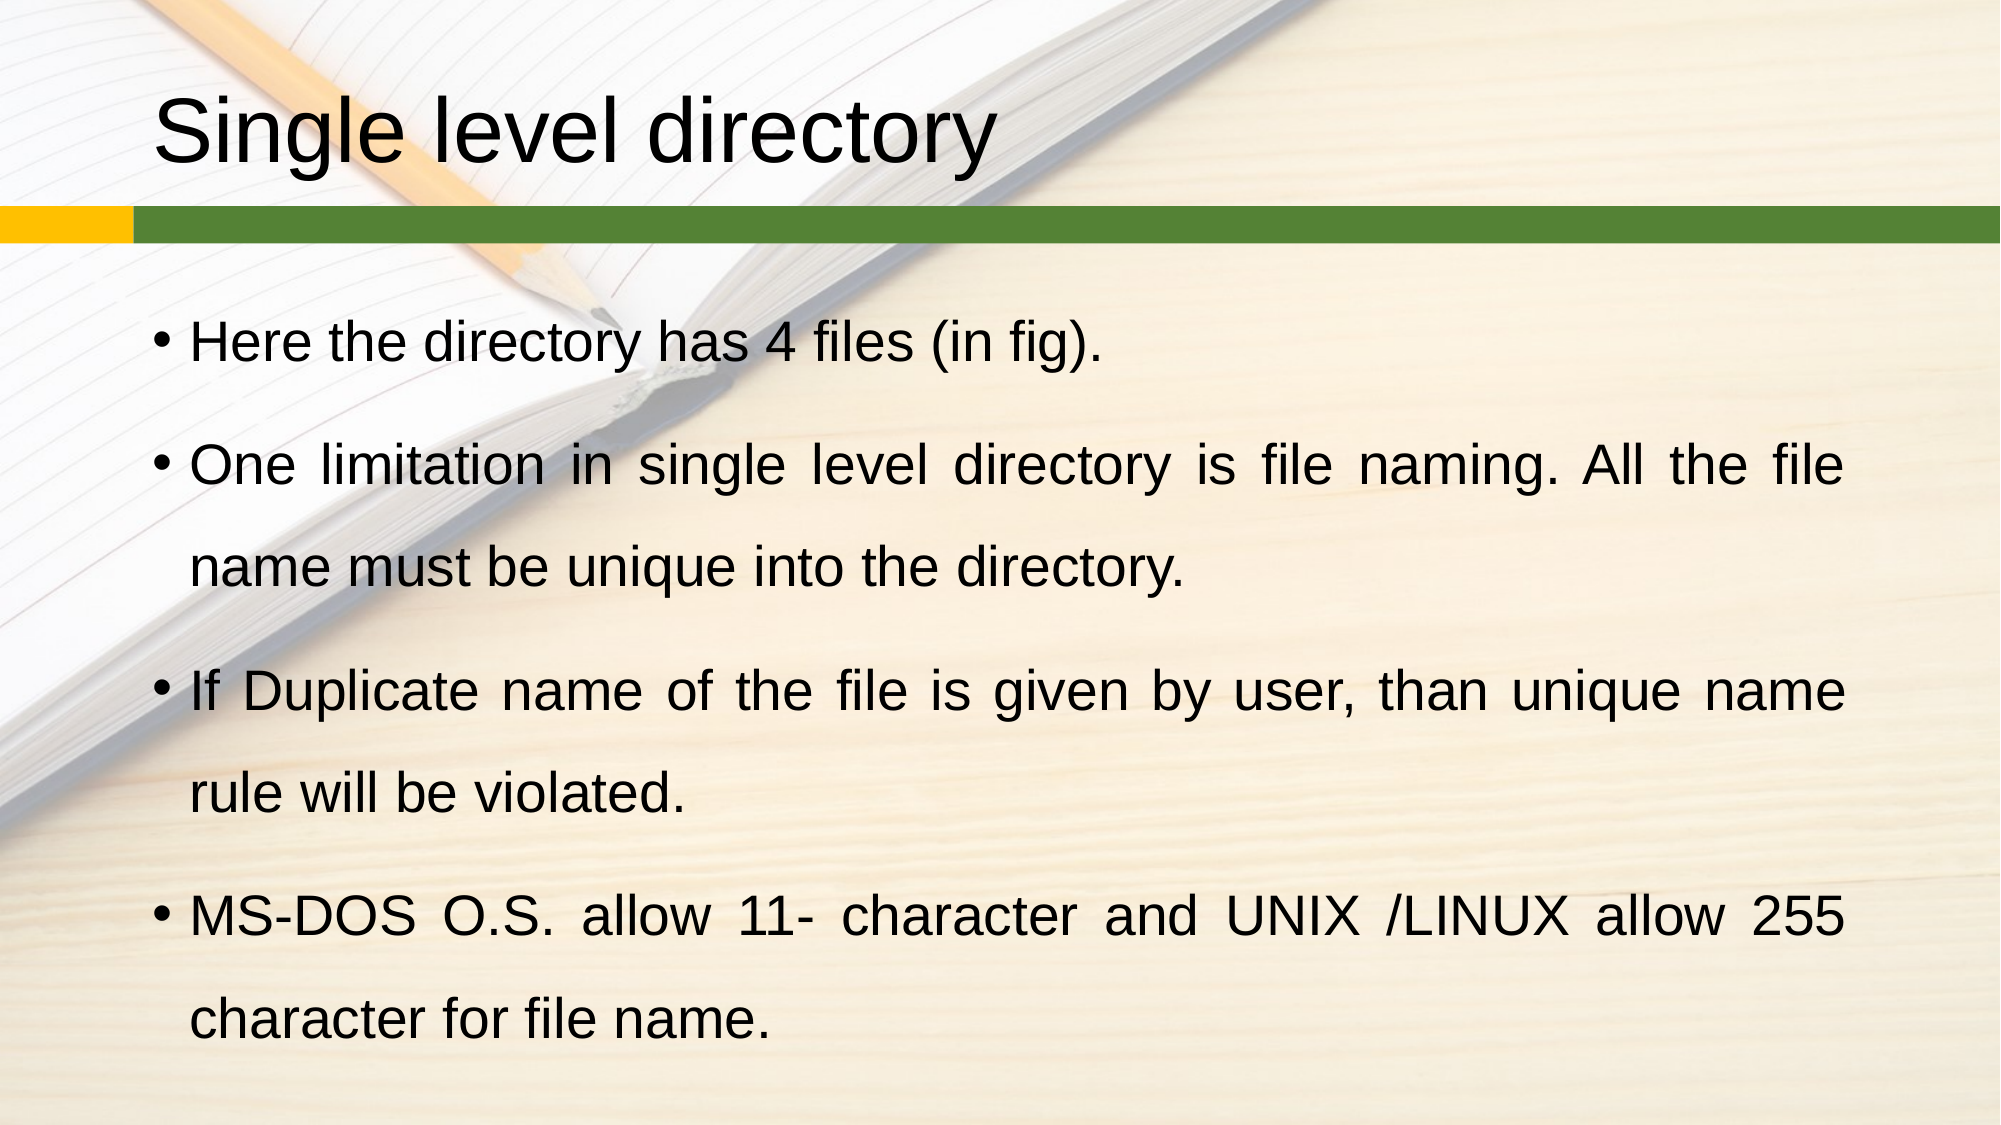

# Single level directory
Here the directory has 4 files (in fig).
One limitation in single level directory is file naming. All the file name must be unique into the directory.
If Duplicate name of the file is given by user, than unique name rule will be violated.
MS-DOS O.S. allow 11- character and UNIX /LINUX allow 255 character for file name.